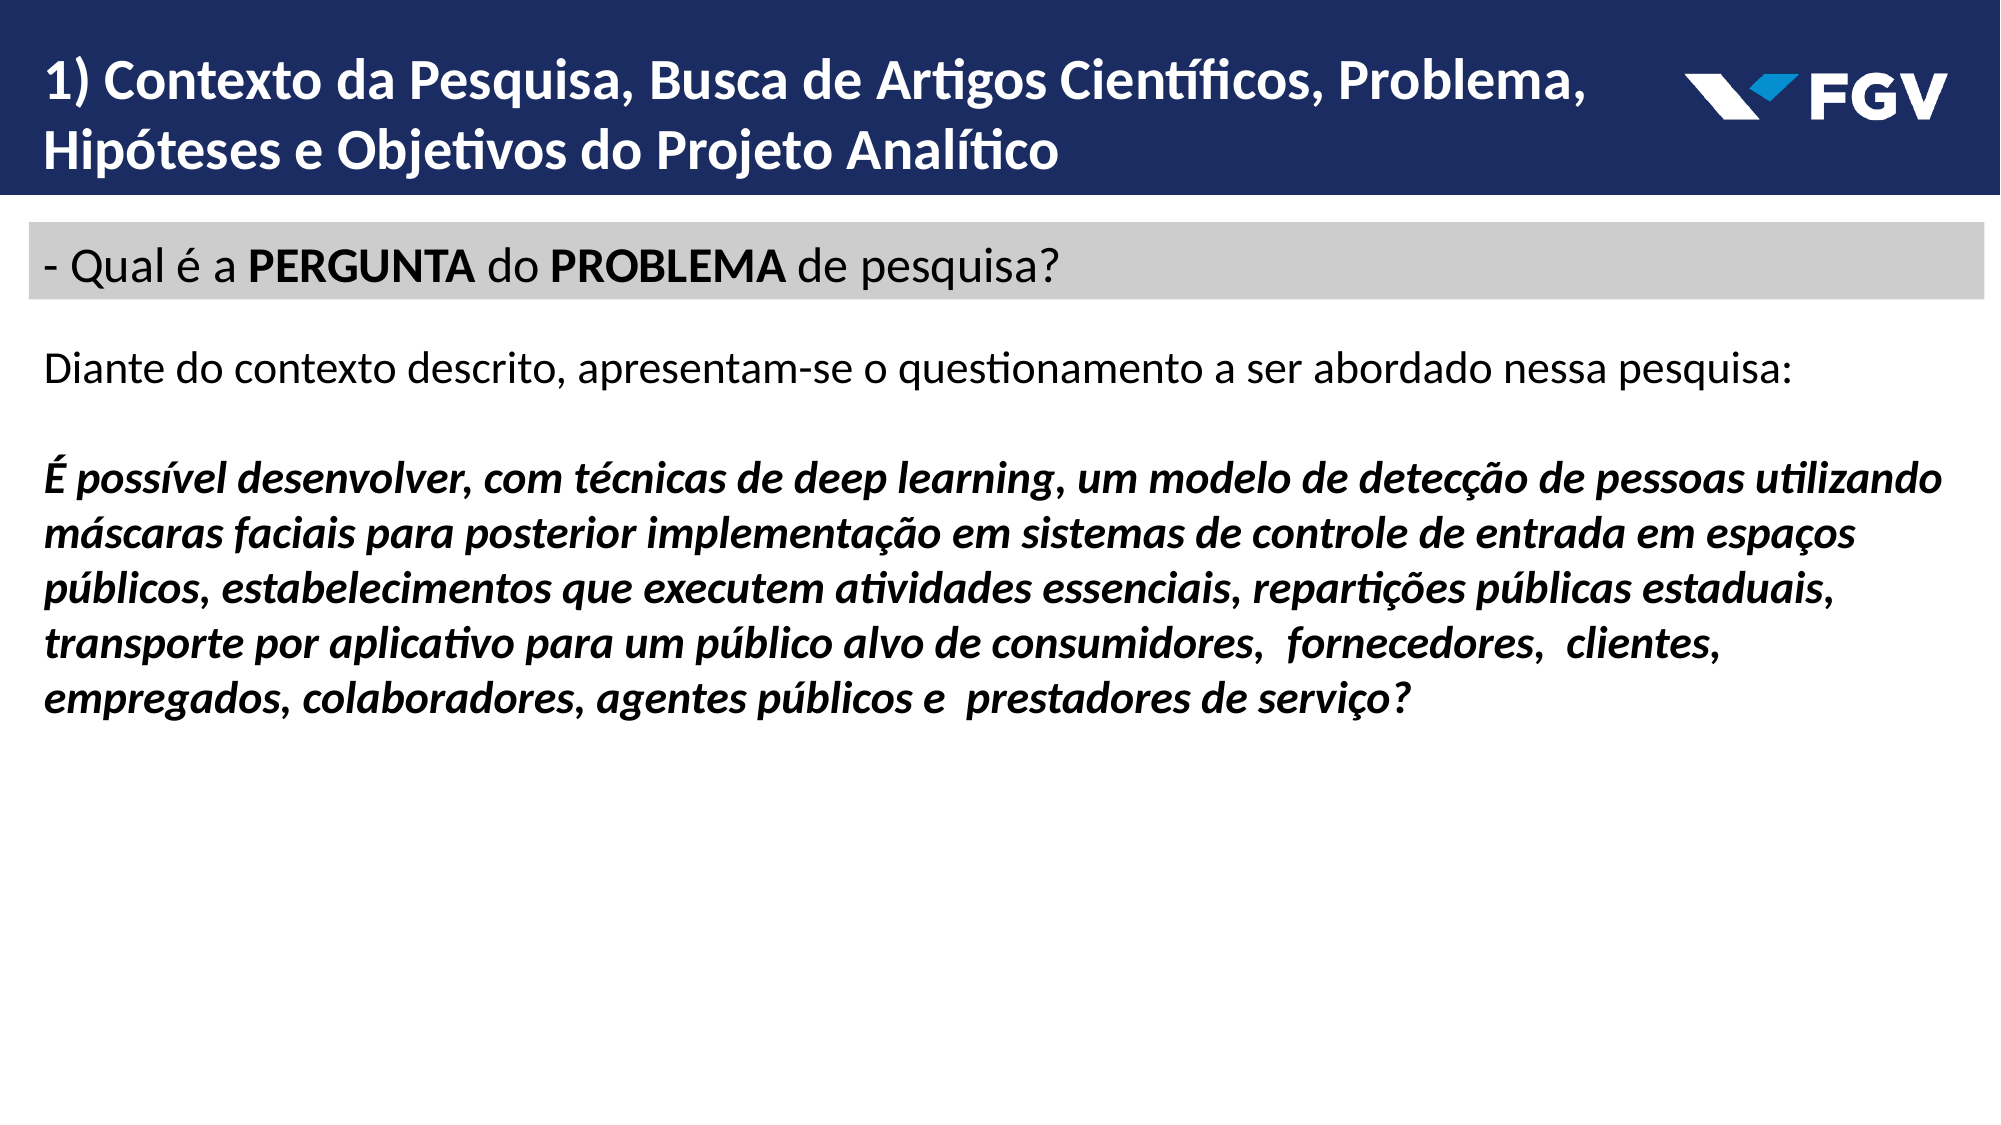

1) Contexto da Pesquisa, Busca de Artigos Científicos, Problema, Hipóteses e Objetivos do Projeto Analítico
- Qual é a PERGUNTA do PROBLEMA de pesquisa?
Diante do contexto descrito, apresentam-se o questionamento a ser abordado nessa pesquisa:

É possível desenvolver, com técnicas de deep learning, um modelo de detecção de pessoas utilizando máscaras faciais para posterior implementação em sistemas de controle de entrada em espaços públicos, estabelecimentos que executem atividades essenciais, repartições públicas estaduais, transporte por aplicativo para um público alvo de consumidores,  fornecedores,  clientes, empregados, colaboradores, agentes públicos e  prestadores de serviço?